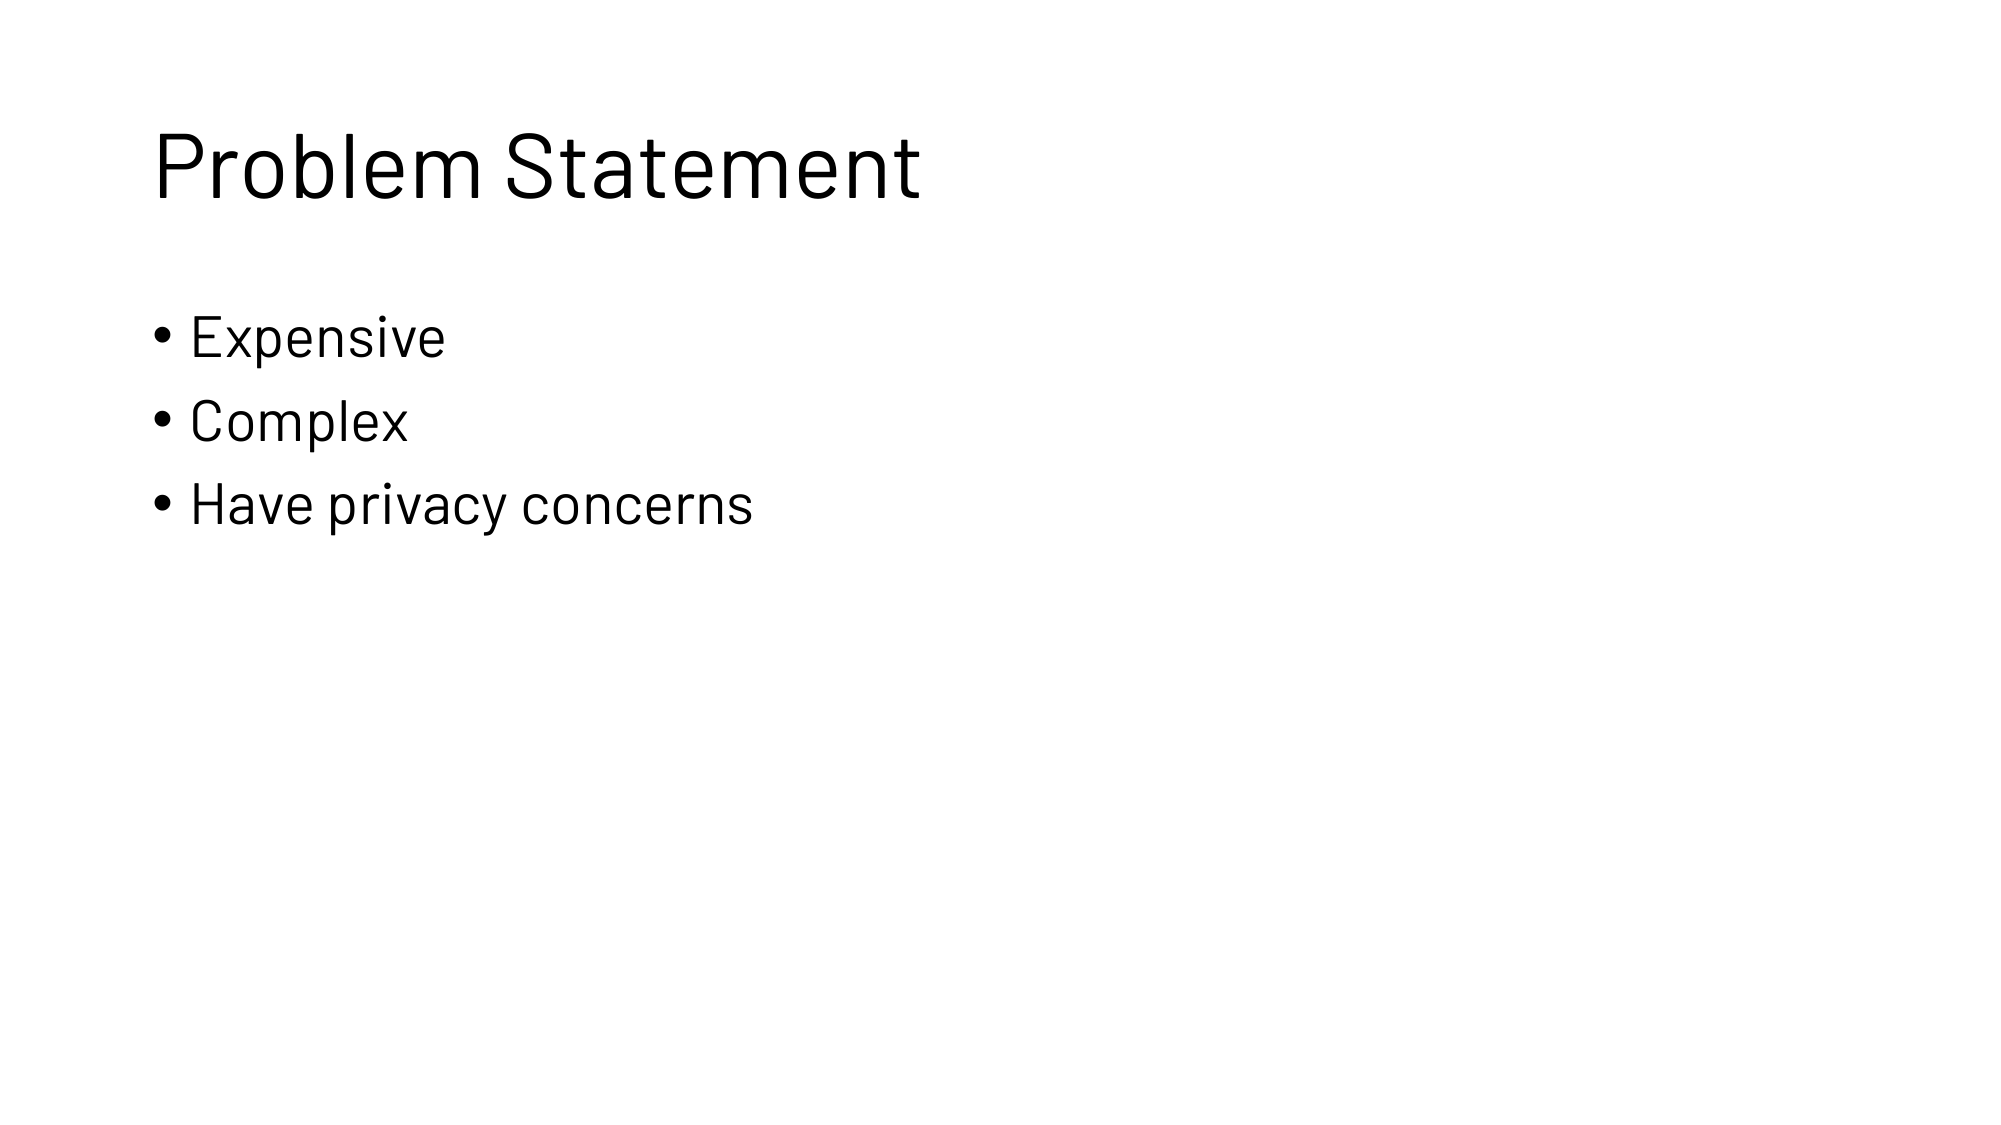

# Problem Statement
Expensive
Complex
Have privacy concerns